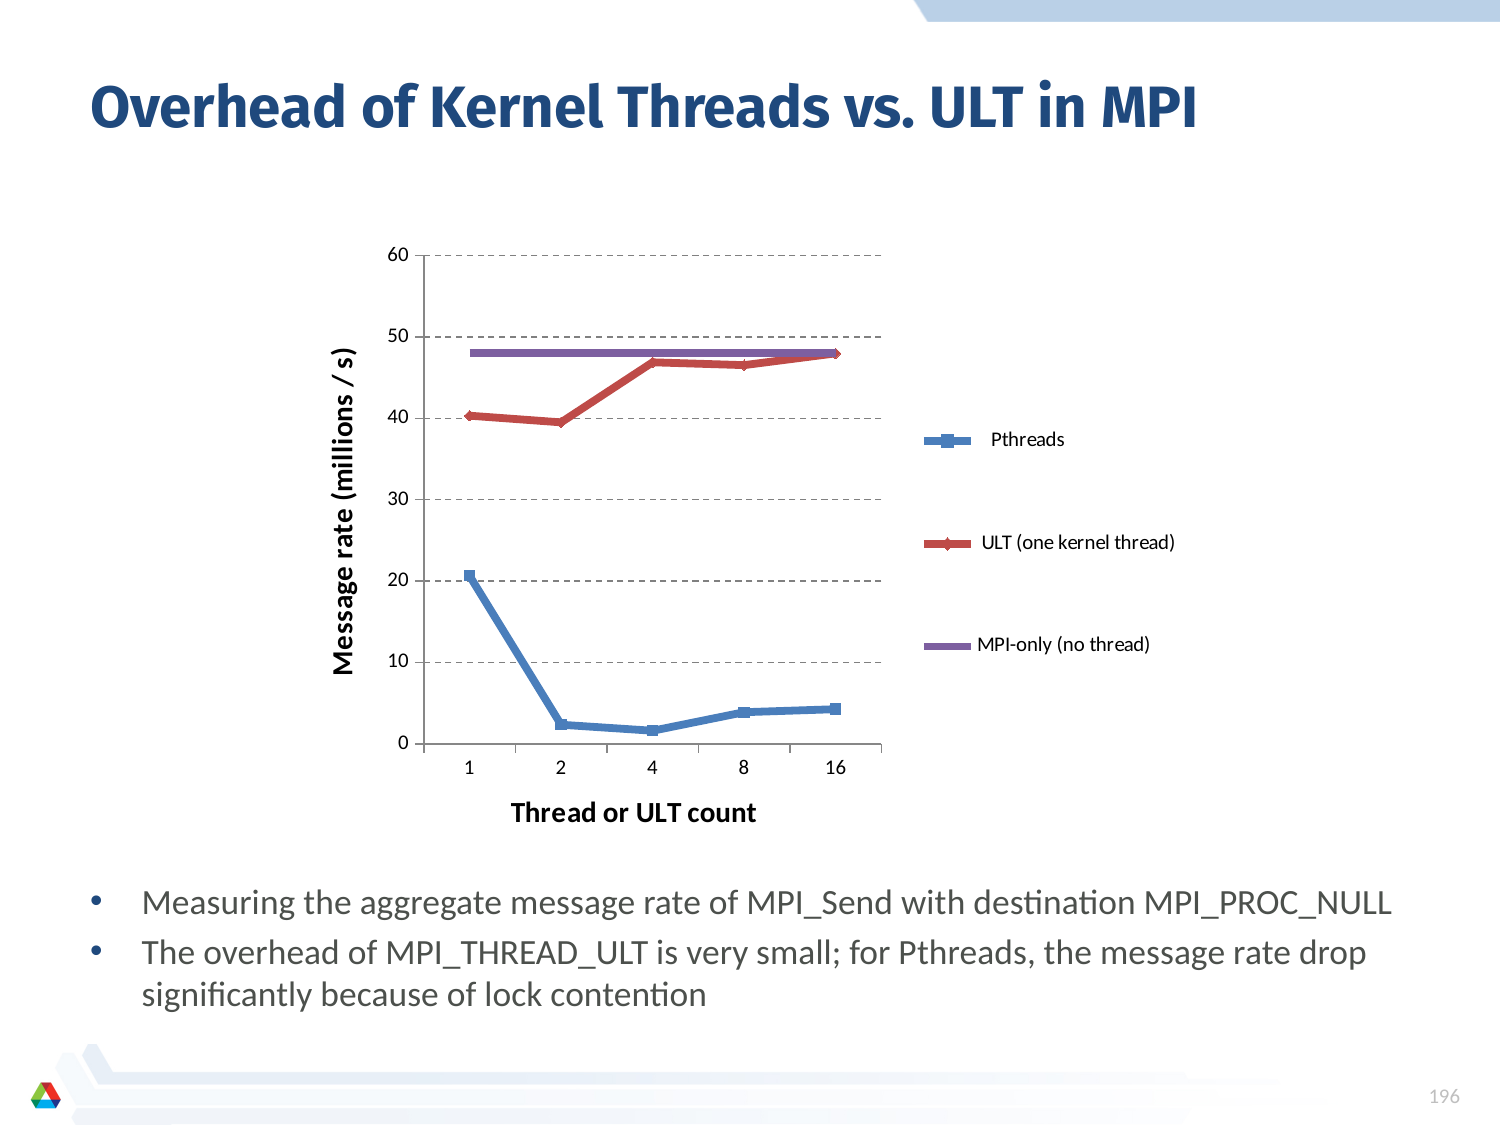

# Overhead of Kernel Threads vs. ULT in MPI

### Chart

| Category |    Pthreads  |  ULT (one kernel thread)  | MPI-only (no thread) |
|---|---|---|---|
| 1.0 | 20.637642 | 40.319089 | 48.016229 |
| 2.0 | 2.334837999999999 | 39.496612 | 48.016229 |
| 4.0 | 1.590127 | 46.876745 | 48.016229 |
| 8.0 | 3.874547 | 46.529712 | 48.016229 |
| 16.0 | 4.238361 | 47.974655 | 48.016229 |
Measuring the aggregate message rate of MPI_Send with destination MPI_PROC_NULL
The overhead of MPI_THREAD_ULT is very small; for Pthreads, the message rate drop significantly because of lock contention
196